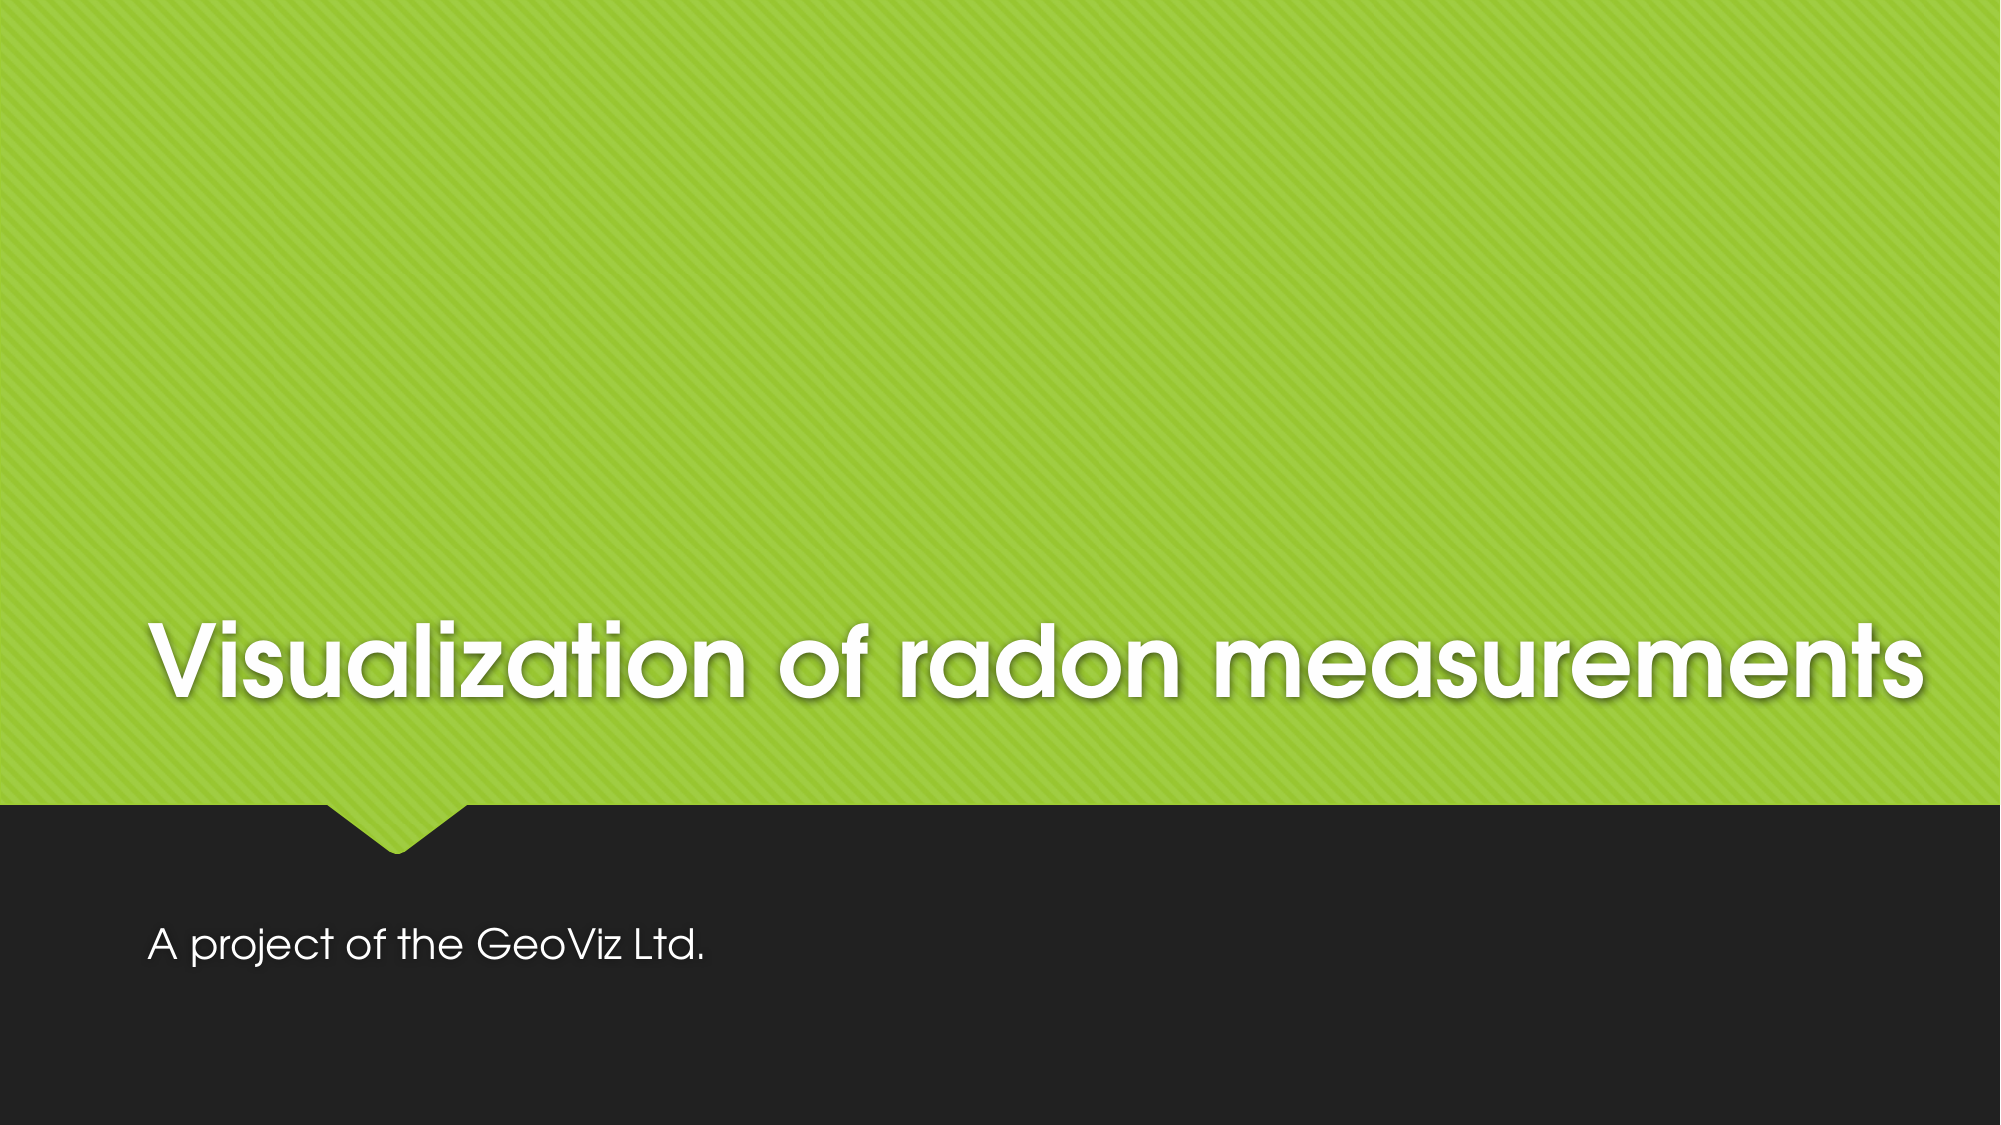

# Visualization of radon measurements
A project of the GeoViz Ltd.